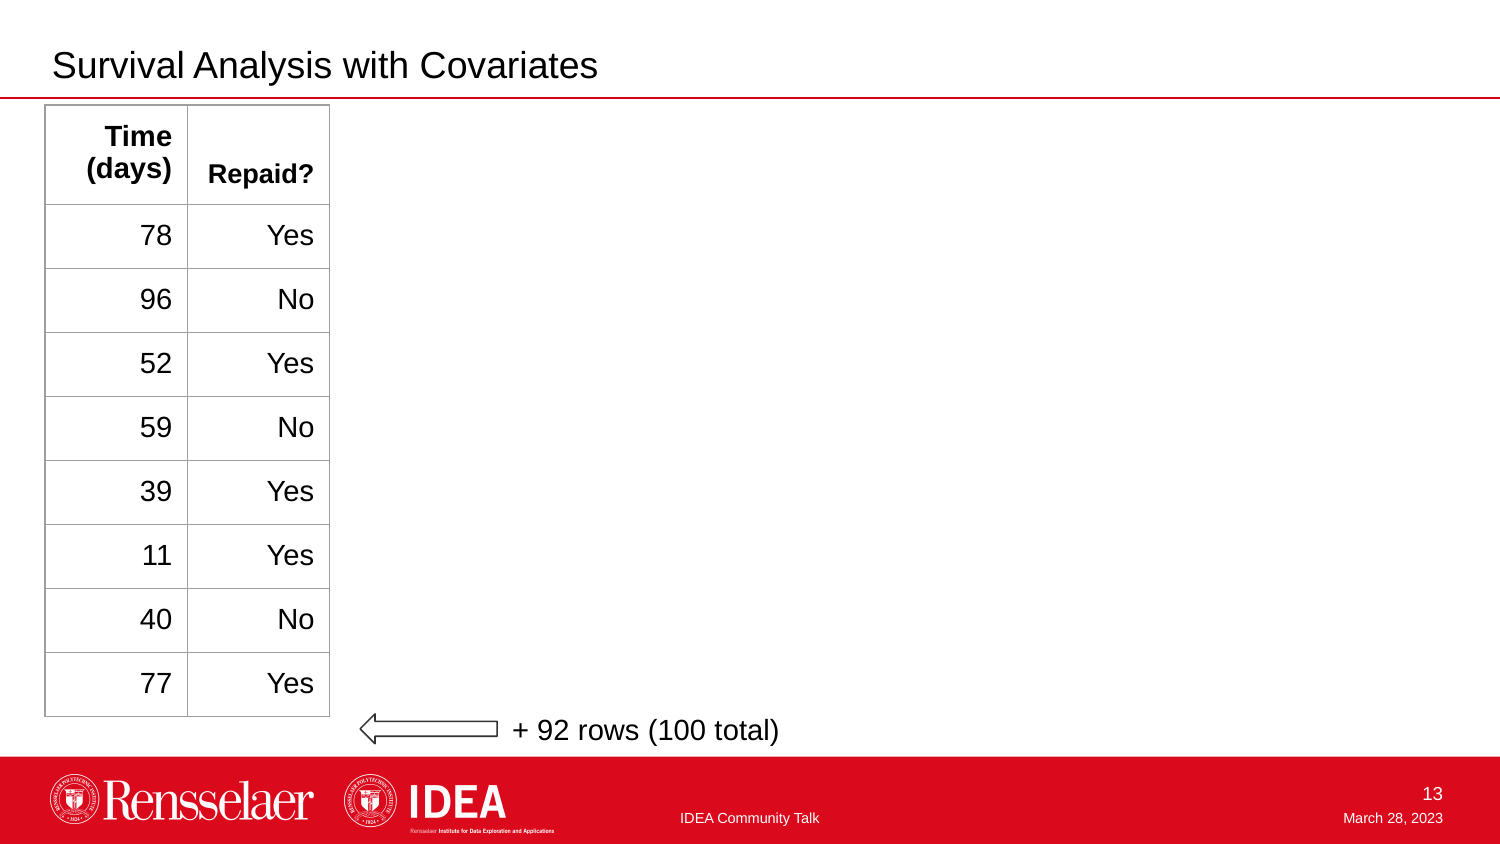

Survival Analysis with Covariates
| Time (days) | Repaid? |
| --- | --- |
| 78 | Yes |
| 96 | No |
| 52 | Yes |
| 59 | No |
| 39 | Yes |
| 11 | Yes |
| 40 | No |
| 77 | Yes |
+ 92 rows (100 total)